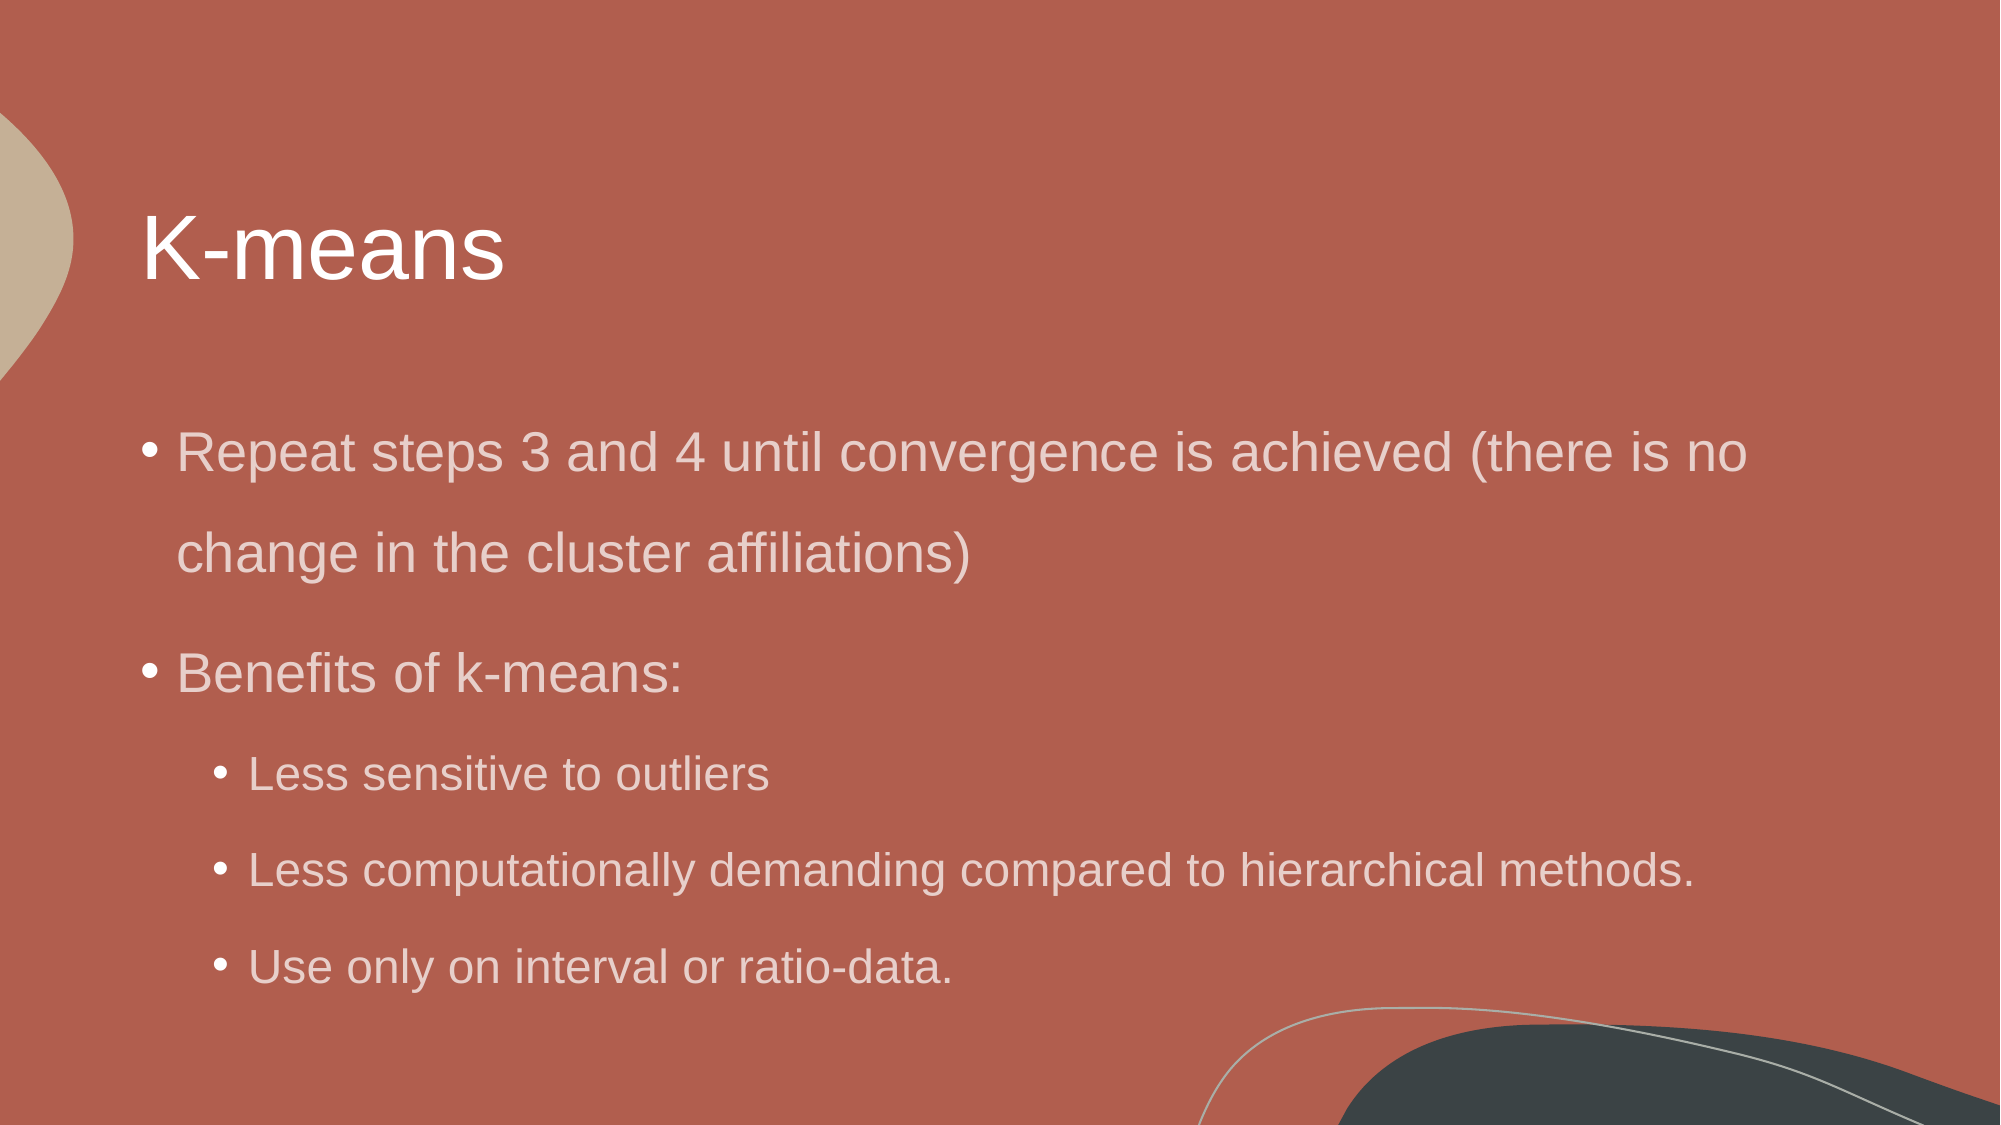

# K-means
Repeat steps 3 and 4 until convergence is achieved (there is no change in the cluster affiliations)
Benefits of k-means:
Less sensitive to outliers
Less computationally demanding compared to hierarchical methods.
Use only on interval or ratio-data.